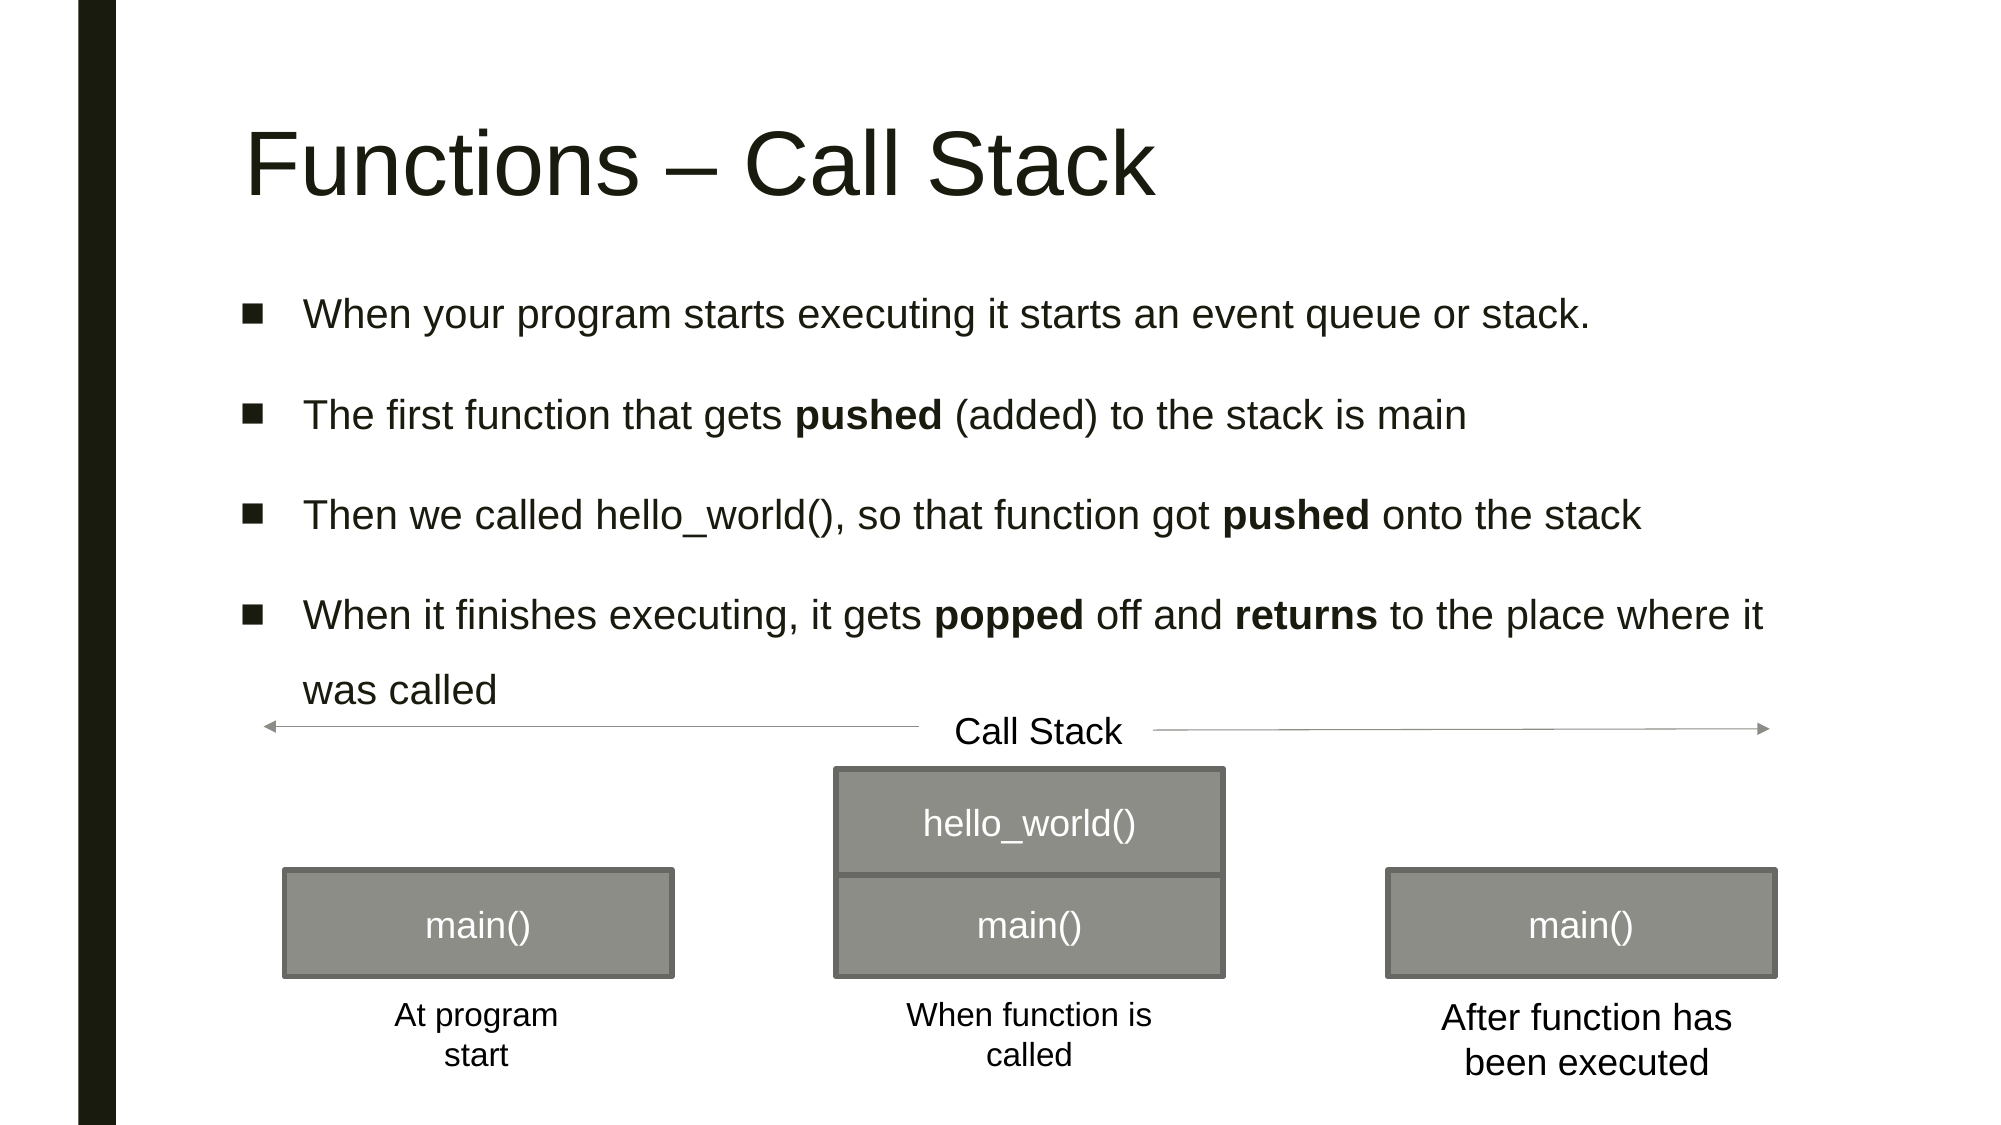

# Functions – Call Stack
When your program starts executing it starts an event queue or stack.
The first function that gets pushed (added) to the stack is main
Then we called hello_world(), so that function got pushed onto the stack
When it finishes executing, it gets popped off and returns to the place where it was called

Call Stack
hello_world()
main()
main()
main()
After function has been executed
When function is called
At program start